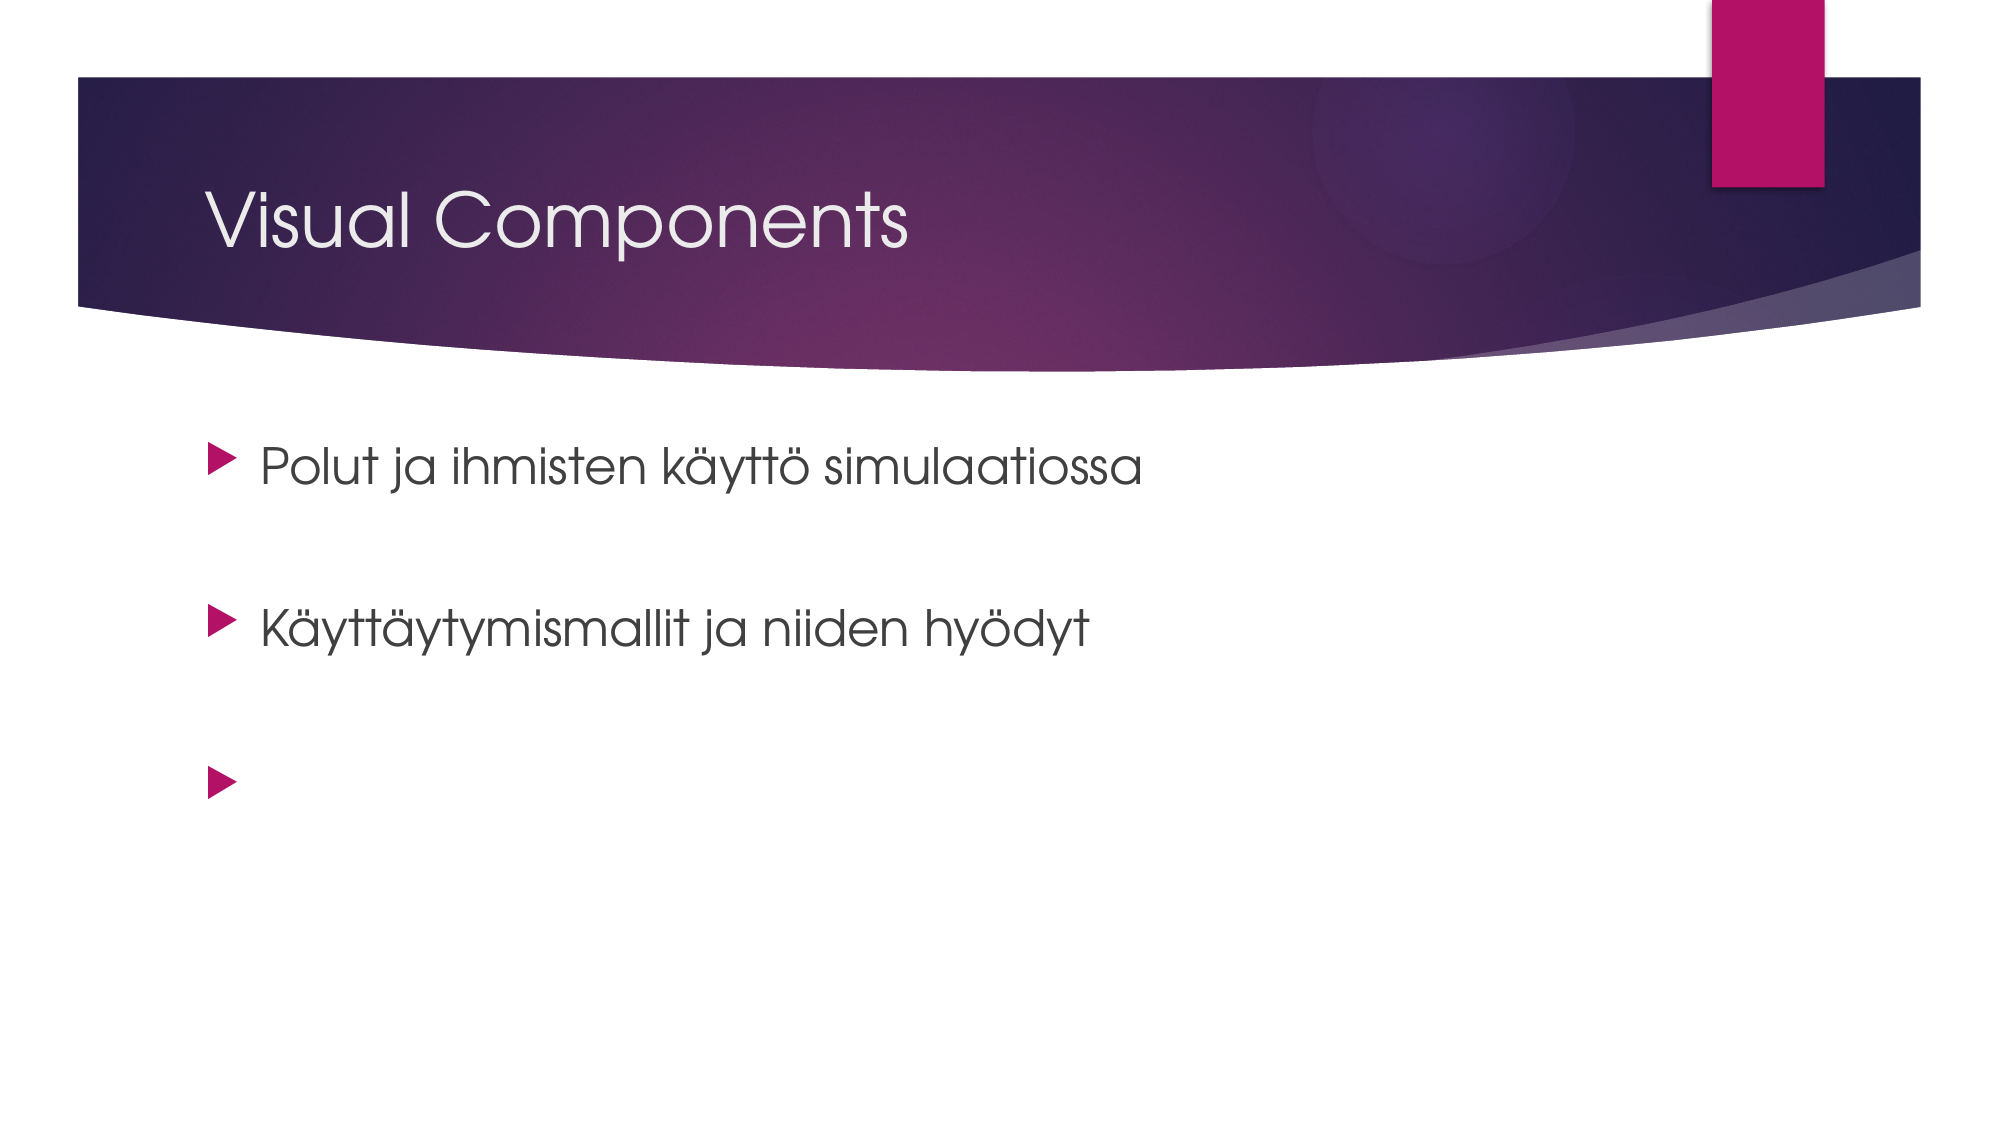

Visual Components
Polut ja ihmisten käyttö simulaatiossa

Käyttäytymismallit ja niiden hyödyt